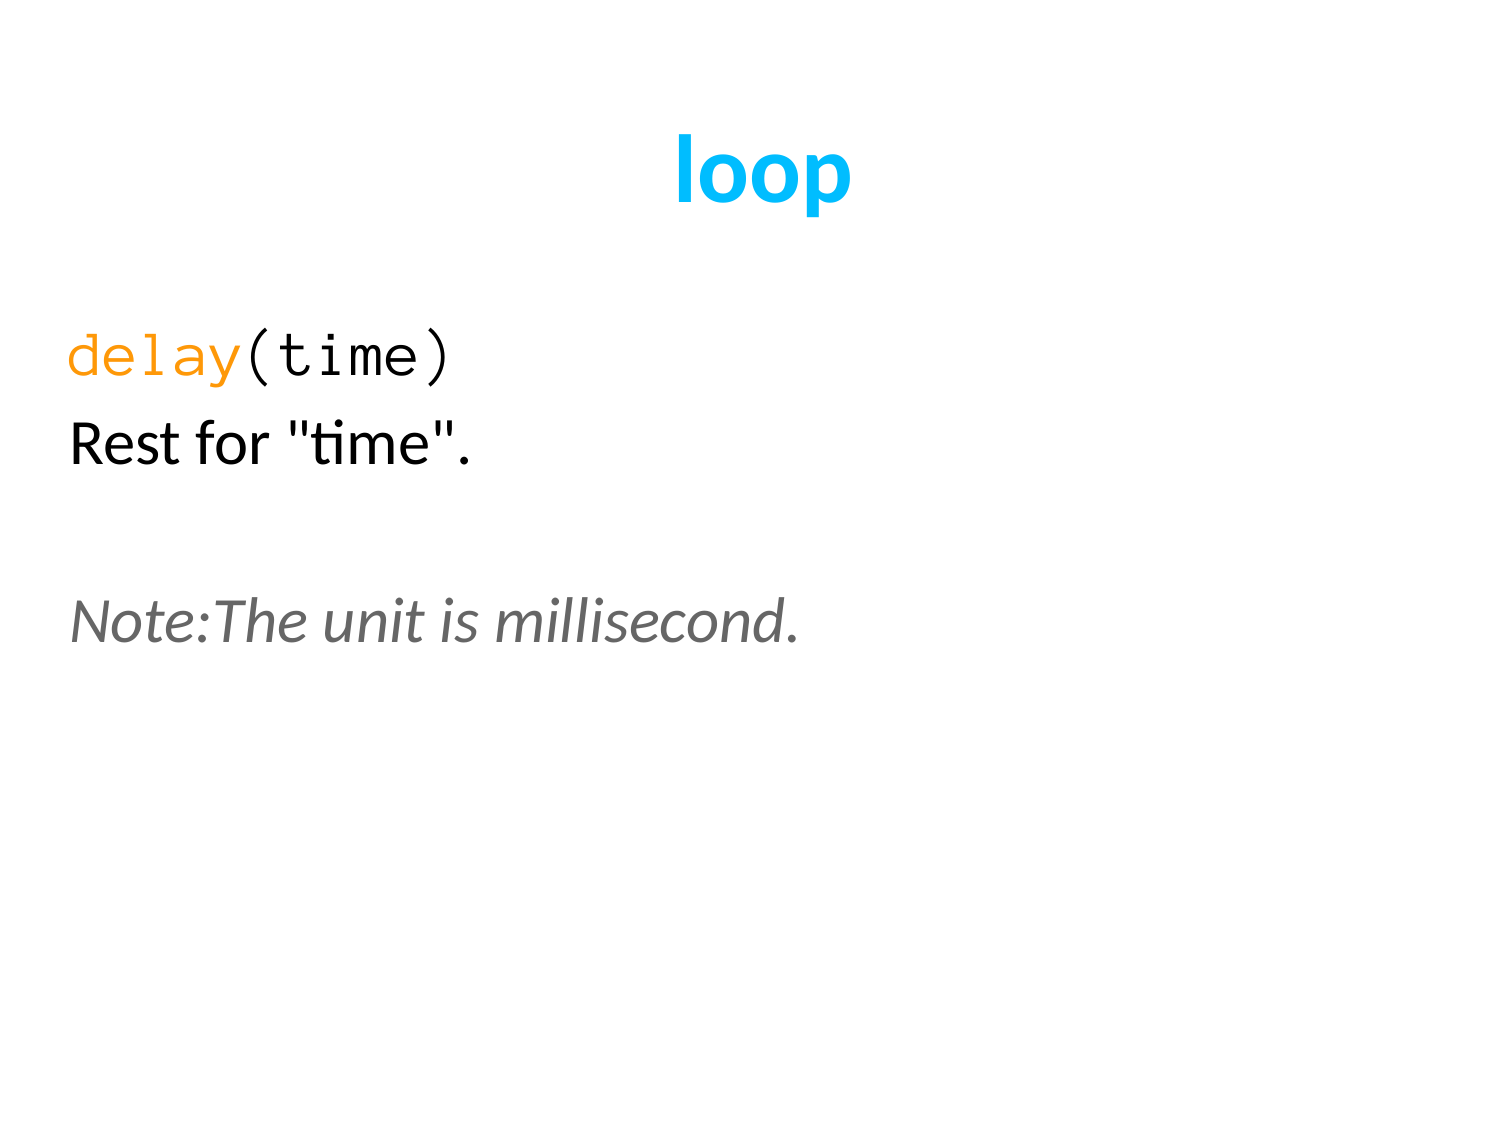

loop
delay(time)
Rest for "time".

Note:The unit is millisecond.